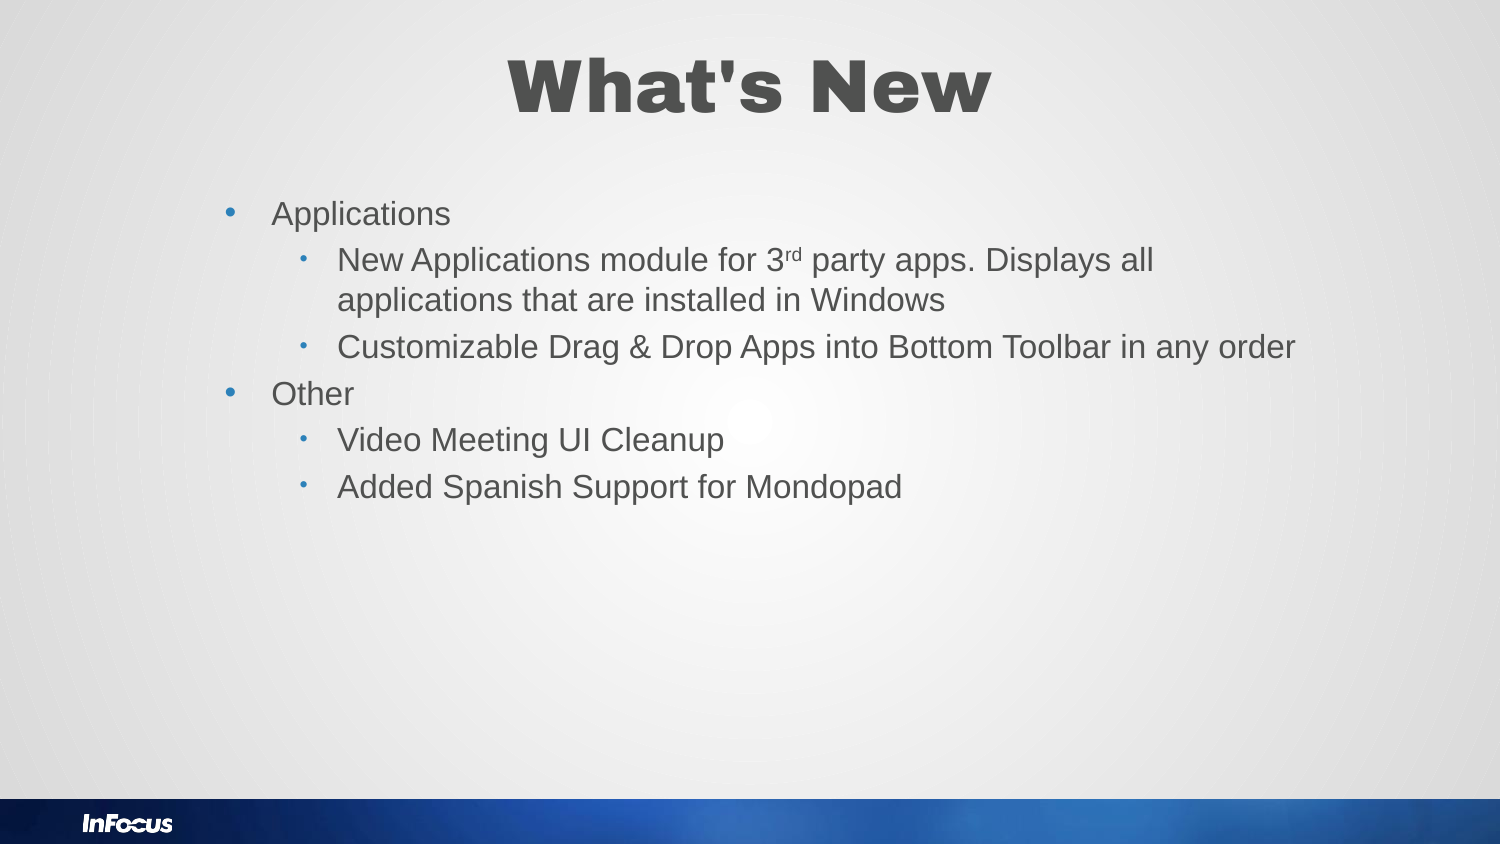

What's New
Applications
New Applications module for 3rd party apps. Displays all applications that are installed in Windows
Customizable Drag & Drop Apps into Bottom Toolbar in any order
Other
Video Meeting UI Cleanup
Added Spanish Support for Mondopad